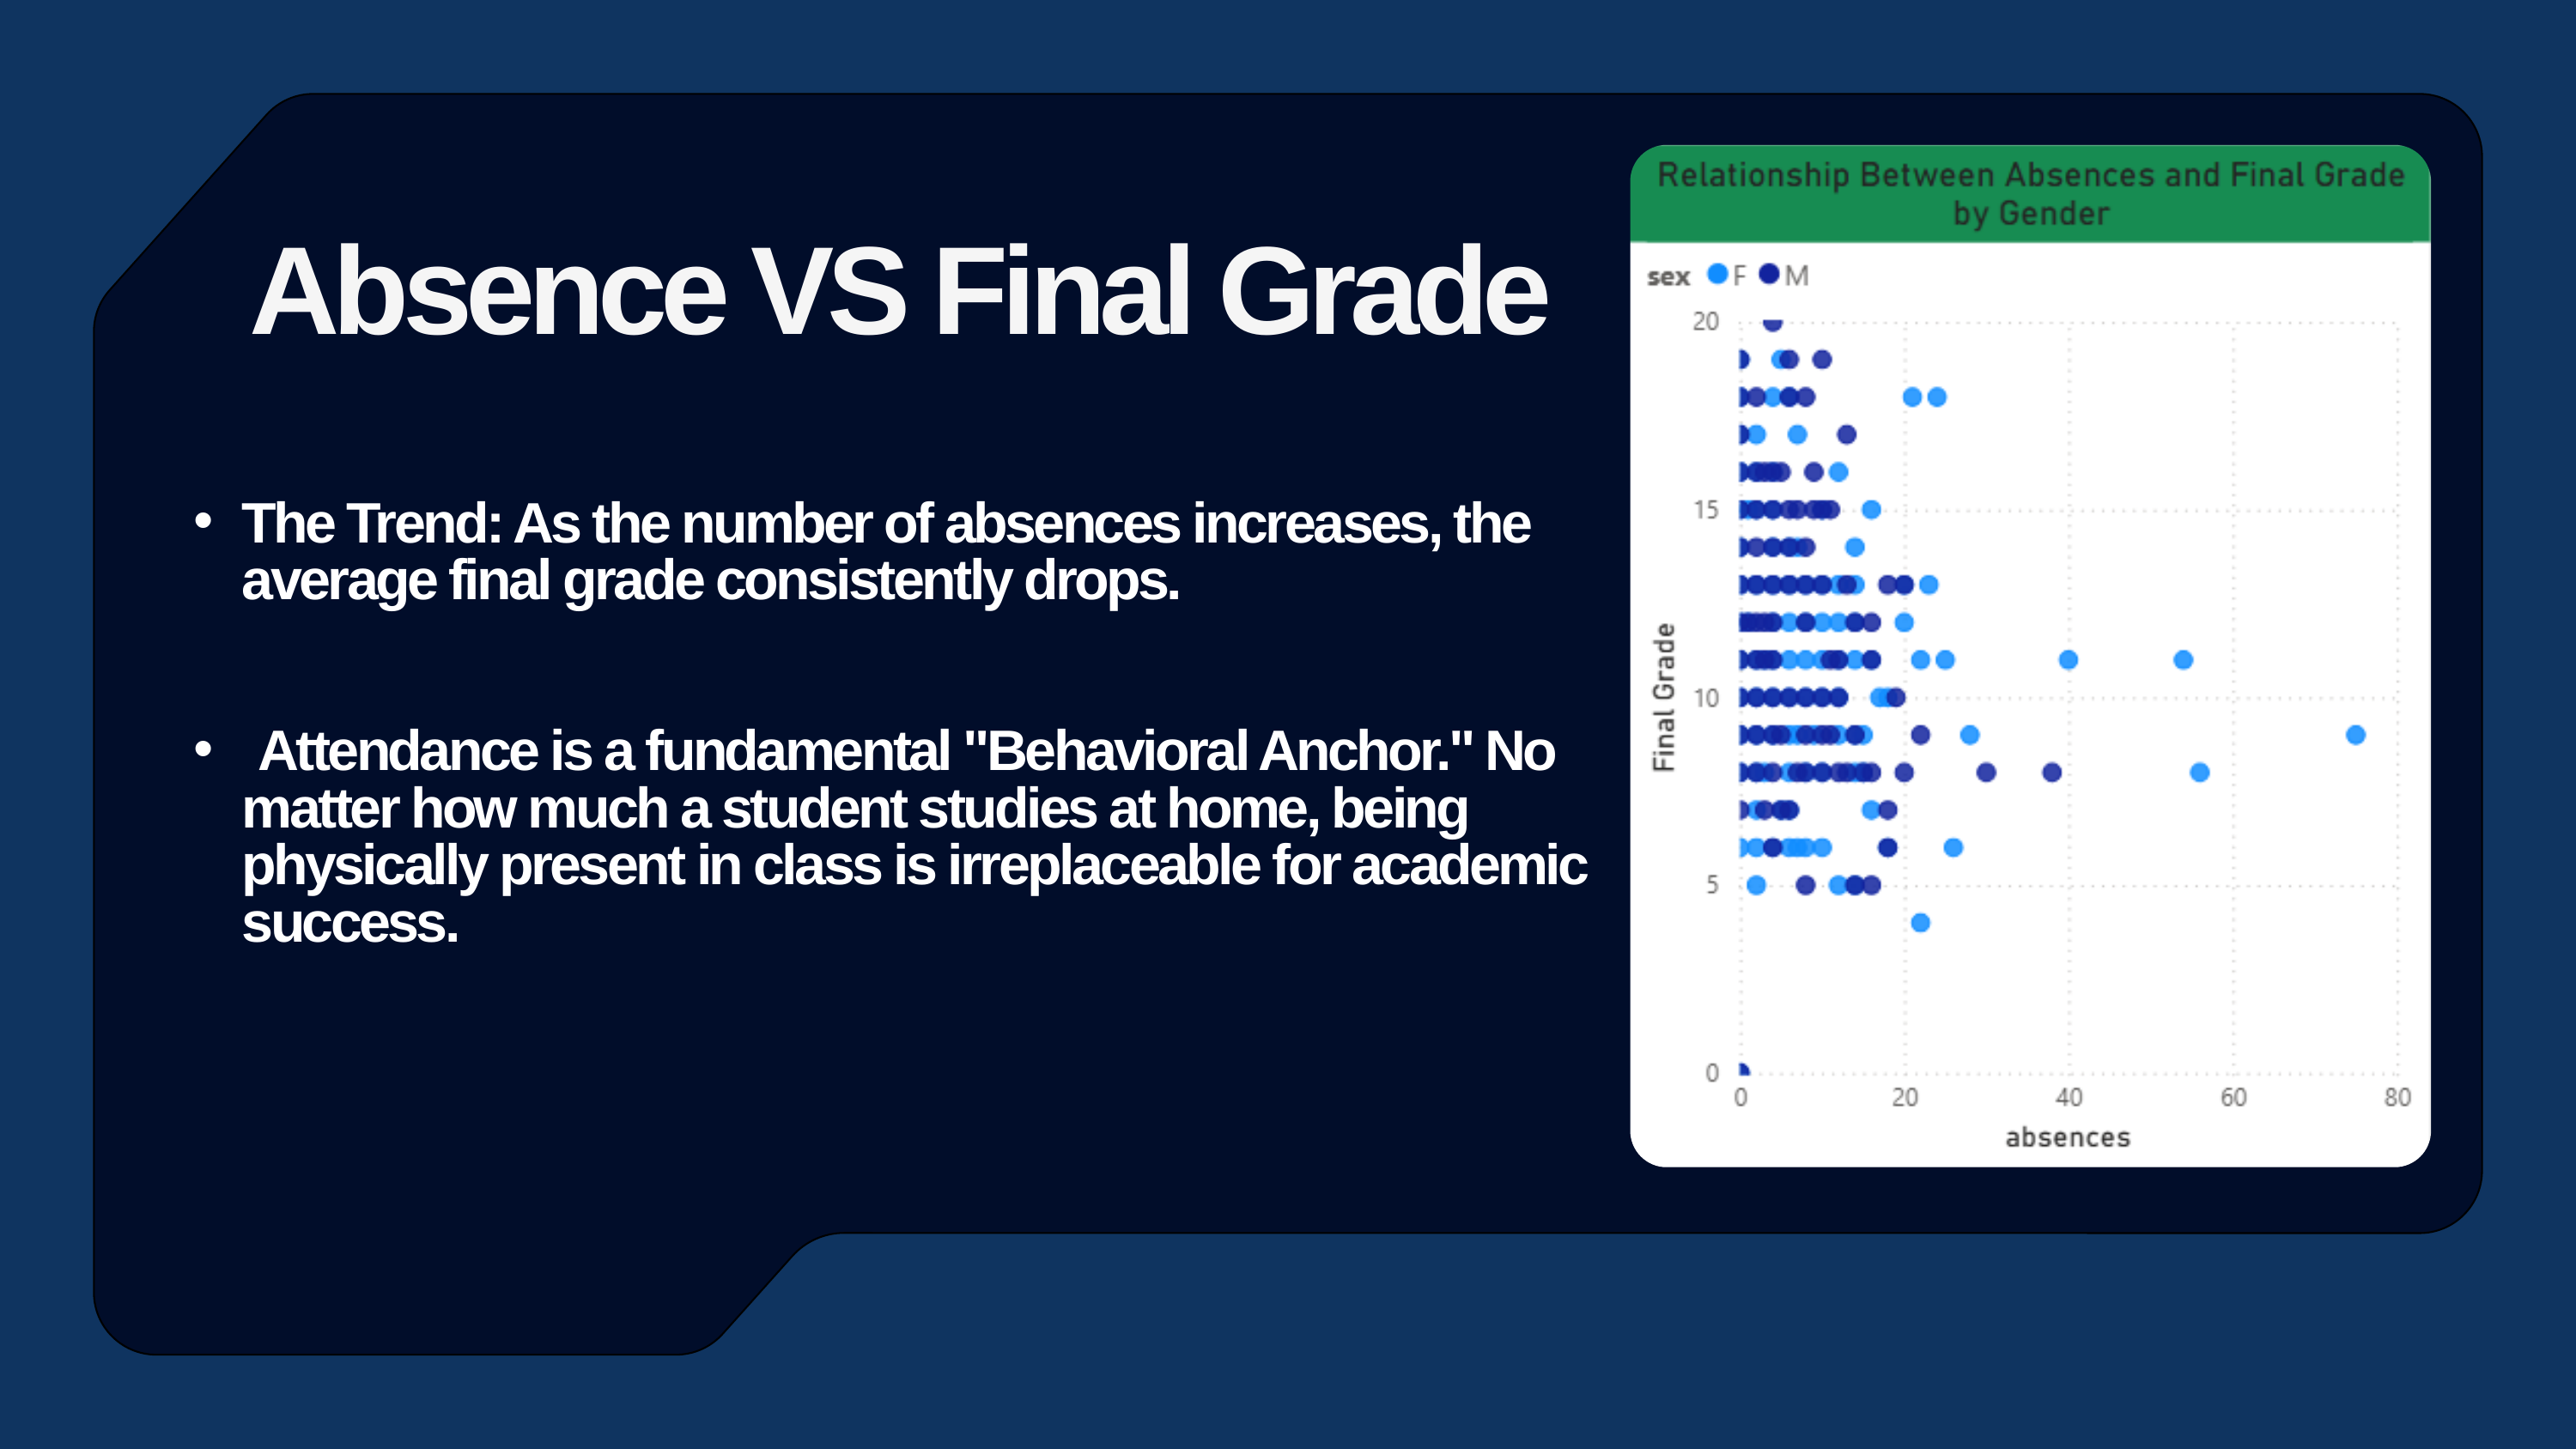

Absence VS Final Grade

The Trend: As the number of absences increases, the average final grade consistently drops.

 Attendance is a fundamental "Behavioral Anchor." No matter how much a student studies at home, being physically present in class is irreplaceable for academic success.